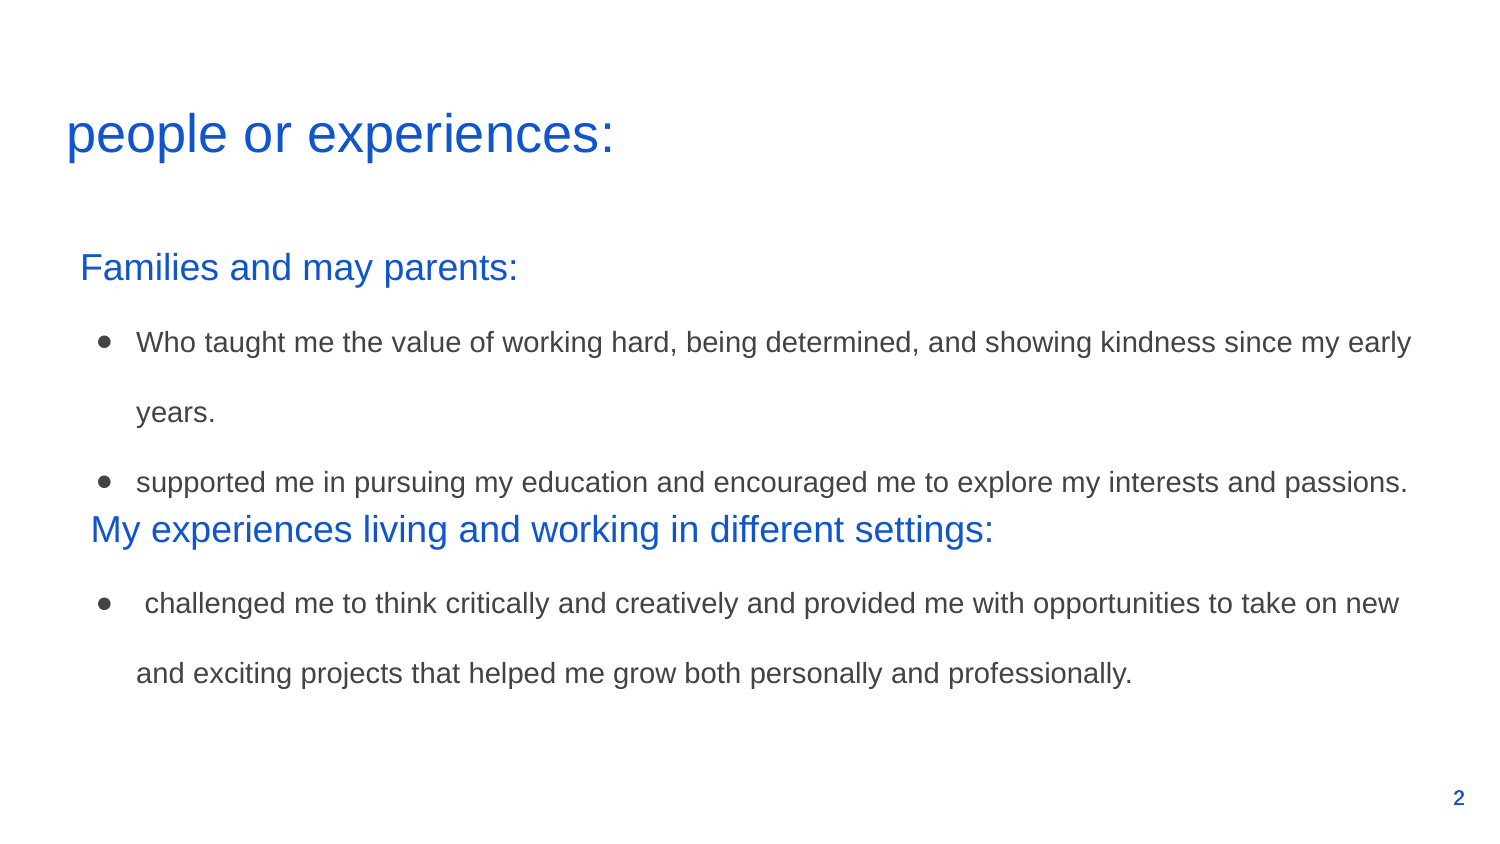

# people or experiences:

Families and may parents:
Who taught me the value of working hard, being determined, and showing kindness since my early years.
supported me in pursuing my education and encouraged me to explore my interests and passions.
 My experiences living and working in different settings:
 challenged me to think critically and creatively and provided me with opportunities to take on new and exciting projects that helped me grow both personally and professionally.

2
2
2